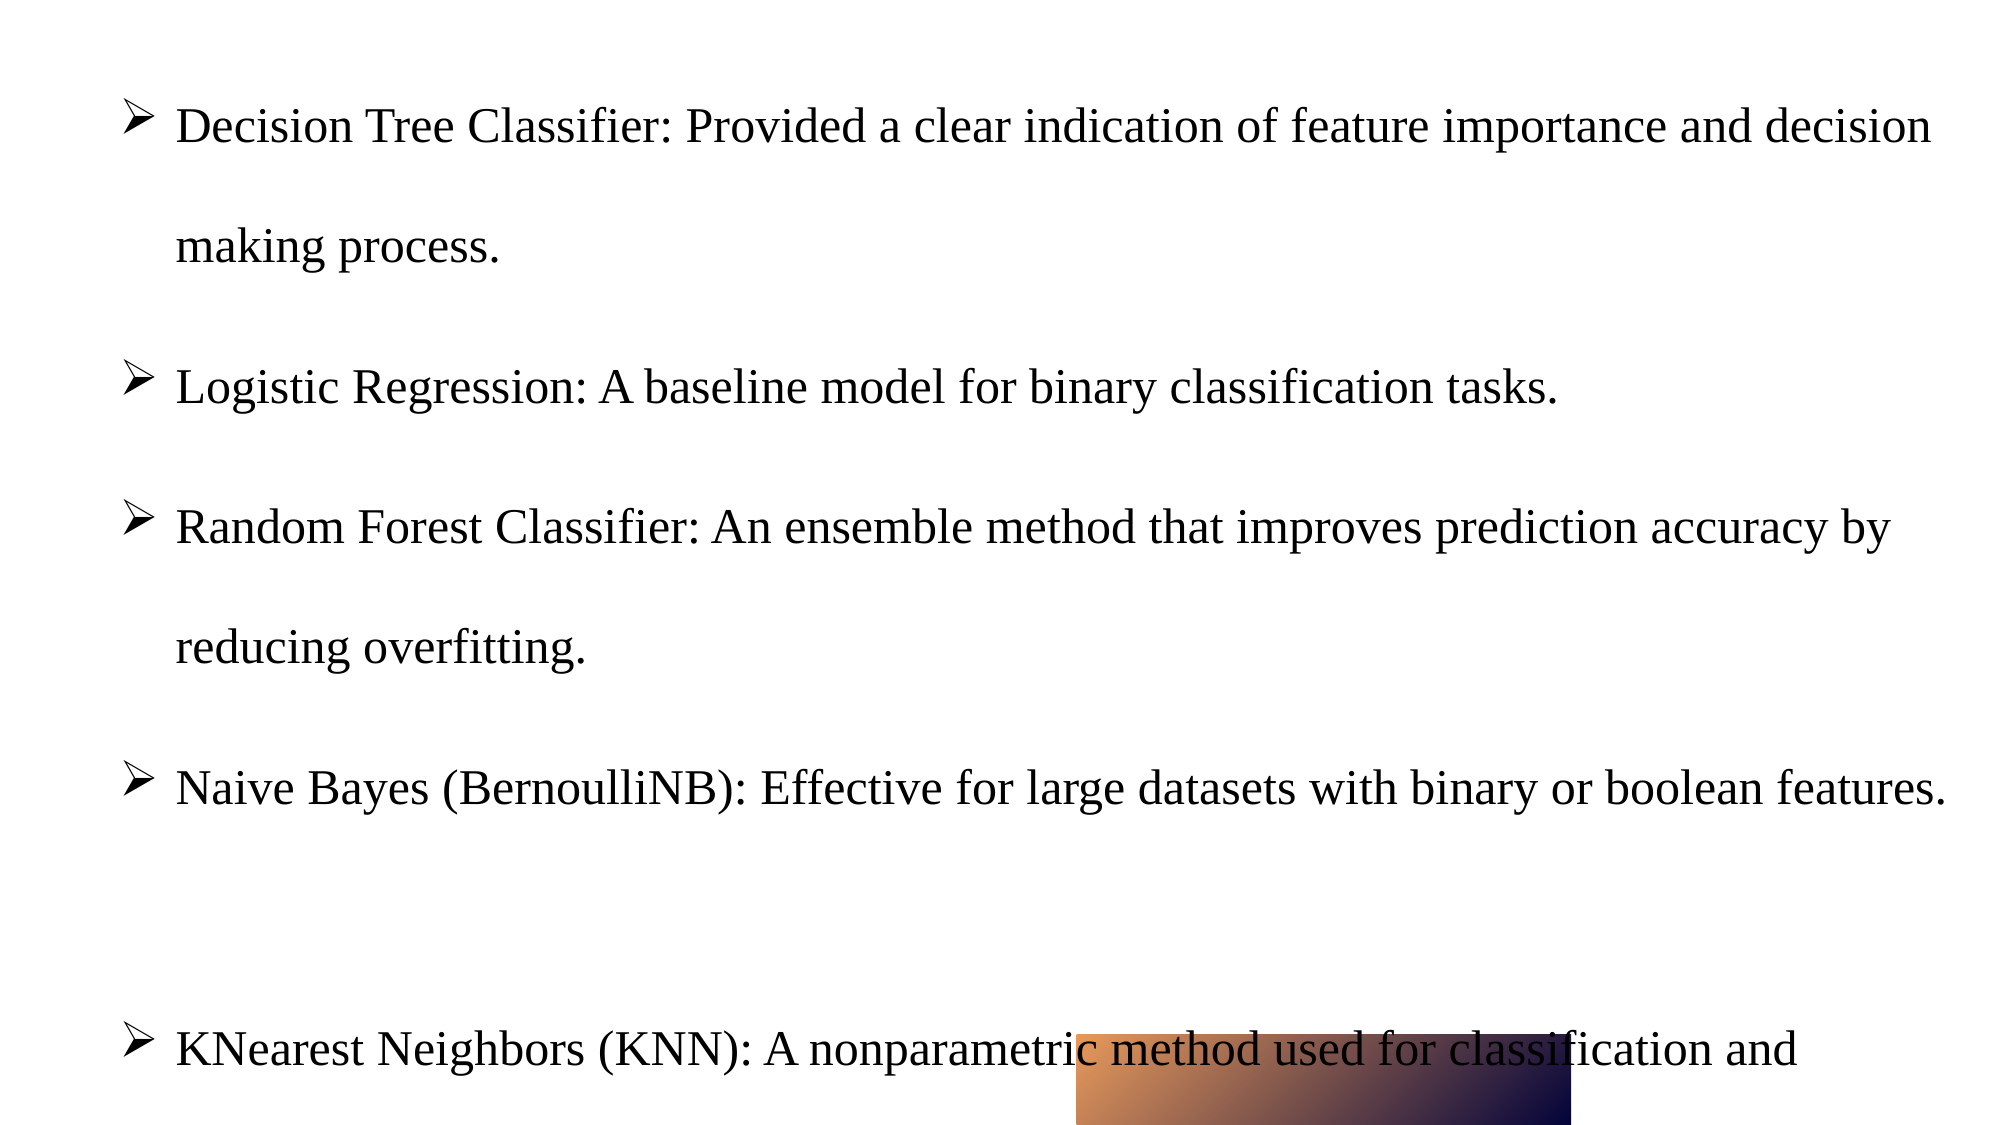

Decision Tree Classifier: Provided a clear indication of feature importance and decision making process.
Logistic Regression: A baseline model for binary classification tasks.
Random Forest Classifier: An ensemble method that improves prediction accuracy by reducing overfitting.
Naive Bayes (BernoulliNB): Effective for large datasets with binary or boolean features.
KNearest Neighbors (KNN): A nonparametric method used for classification and regression